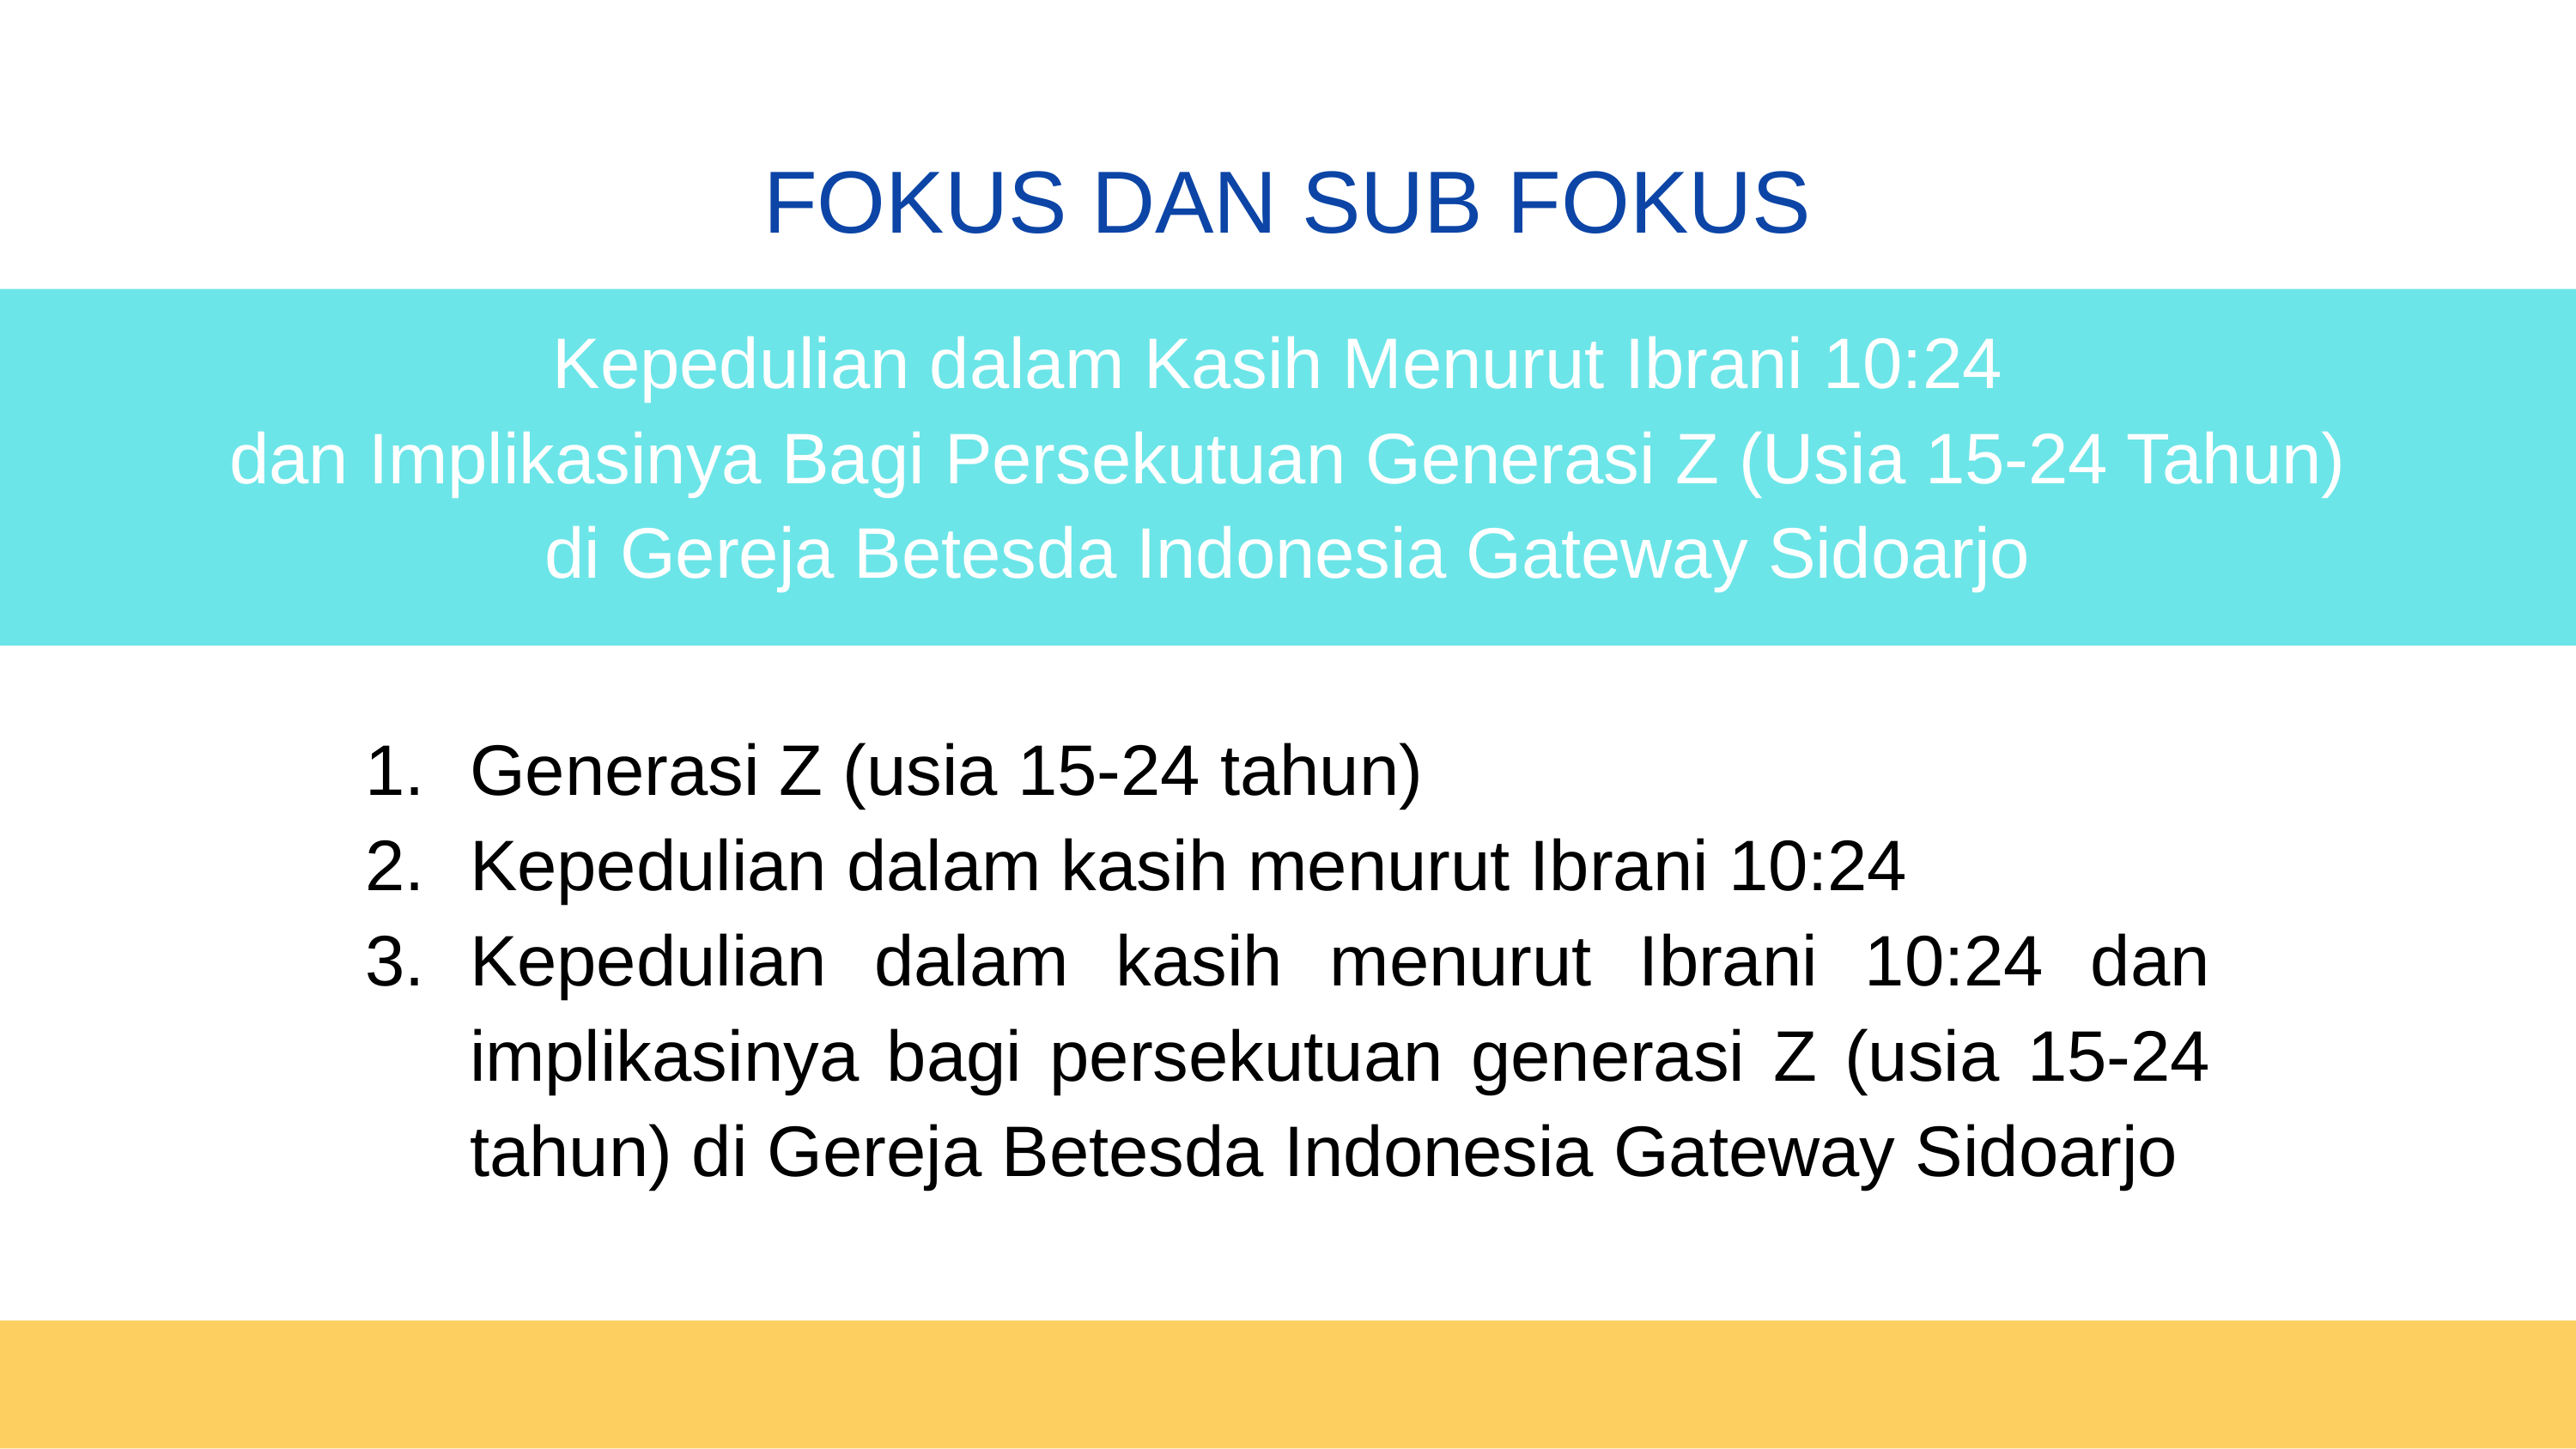

FOKUS DAN SUB FOKUS

Kepedulian dalam Kasih Menurut Ibrani 10:24
dan Implikasinya Bagi Persekutuan Generasi Z (Usia 15-24 Tahun)
di Gereja Betesda Indonesia Gateway Sidoarjo
Generasi Z (usia 15-24 tahun)
Kepedulian dalam kasih menurut Ibrani 10:24
Kepedulian dalam kasih menurut Ibrani 10:24 dan implikasinya bagi persekutuan generasi Z (usia 15-24 tahun) di Gereja Betesda Indonesia Gateway Sidoarjo